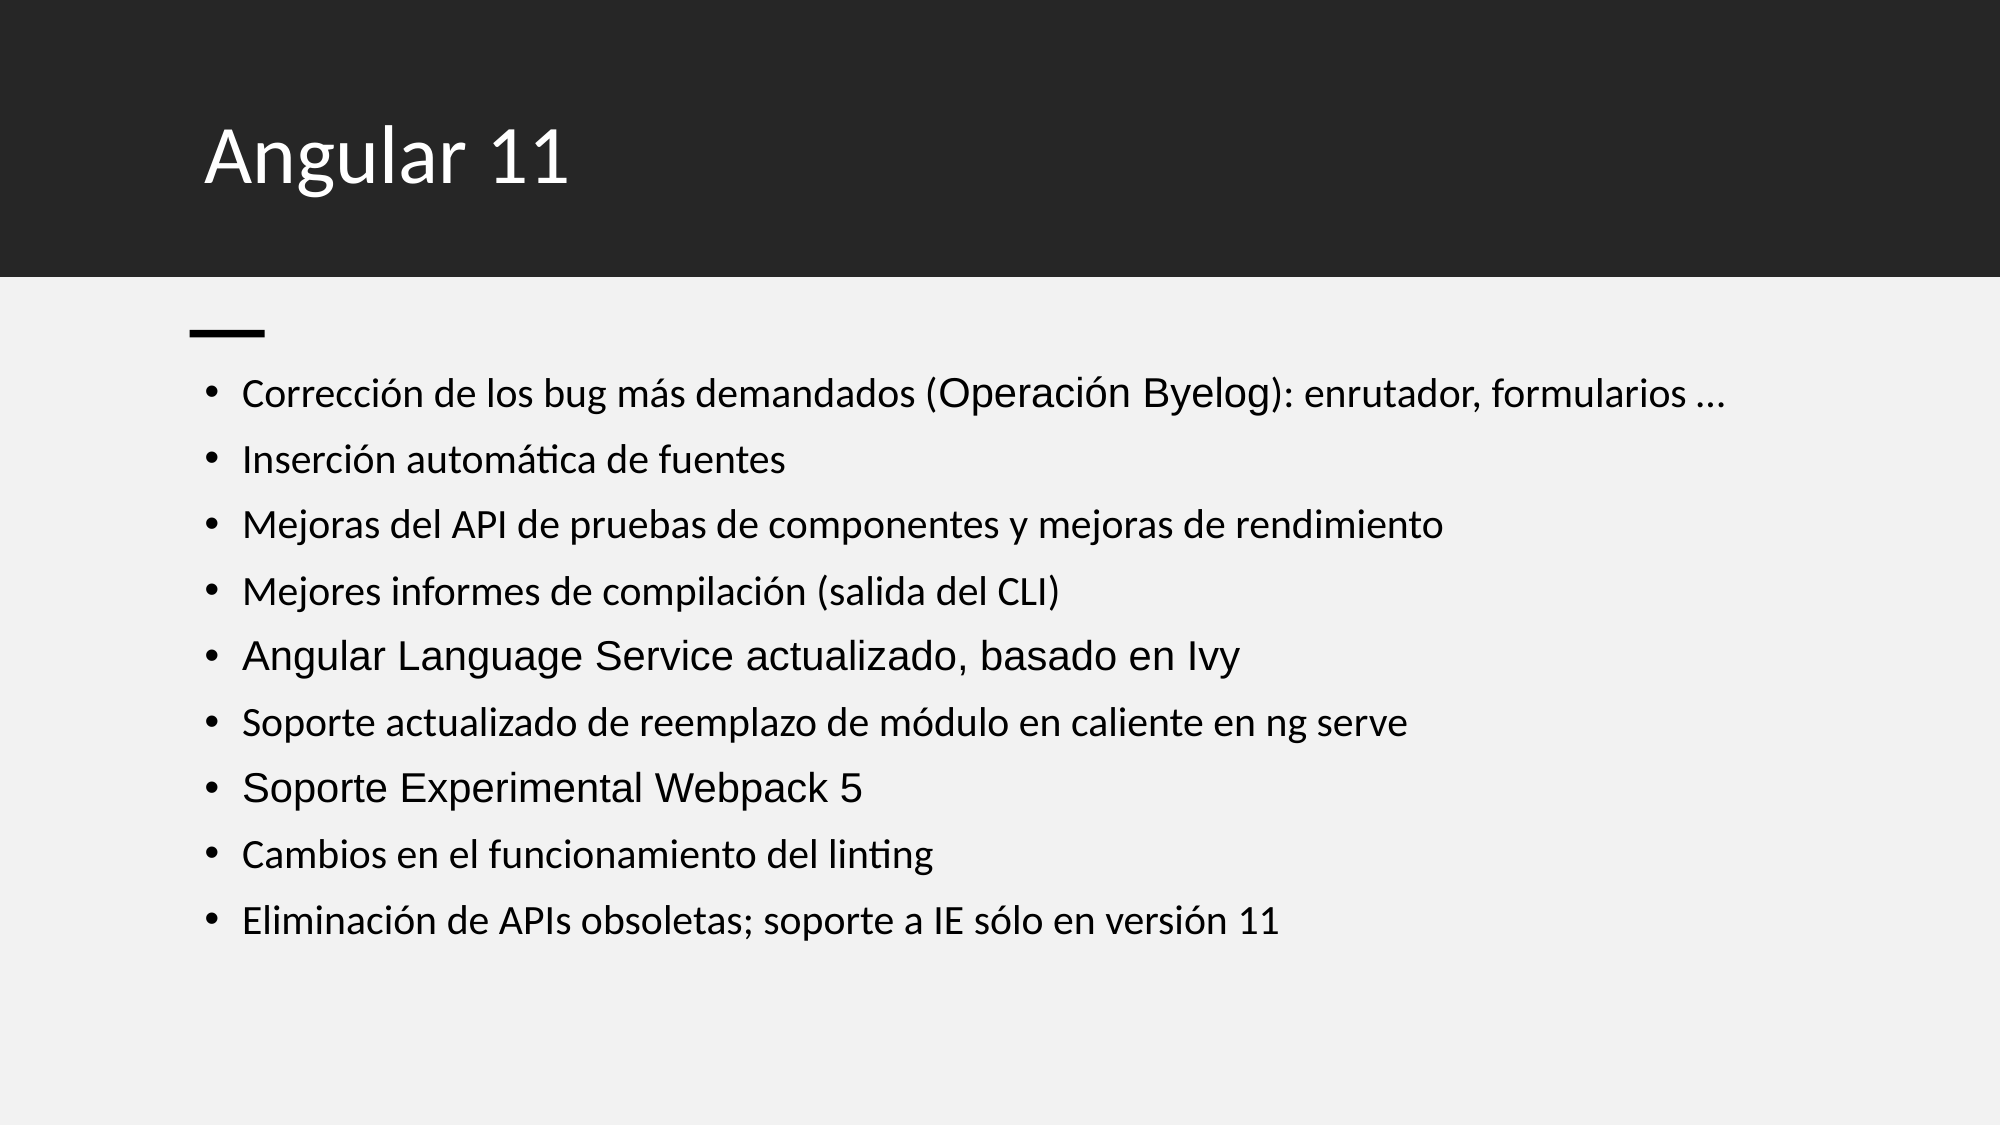

# Angular 11

Corrección de los bug más demandados (Operación Byelog): enrutador, formularios …
Inserción automática de fuentes
Mejoras del API de pruebas de componentes y mejoras de rendimiento
Mejores informes de compilación (salida del CLI)
Angular Language Service actualizado, basado en Ivy
Soporte actualizado de reemplazo de módulo en caliente en ng serve
Soporte Experimental Webpack 5
Cambios en el funcionamiento del linting
Eliminación de APIs obsoletas; soporte a IE sólo en versión 11